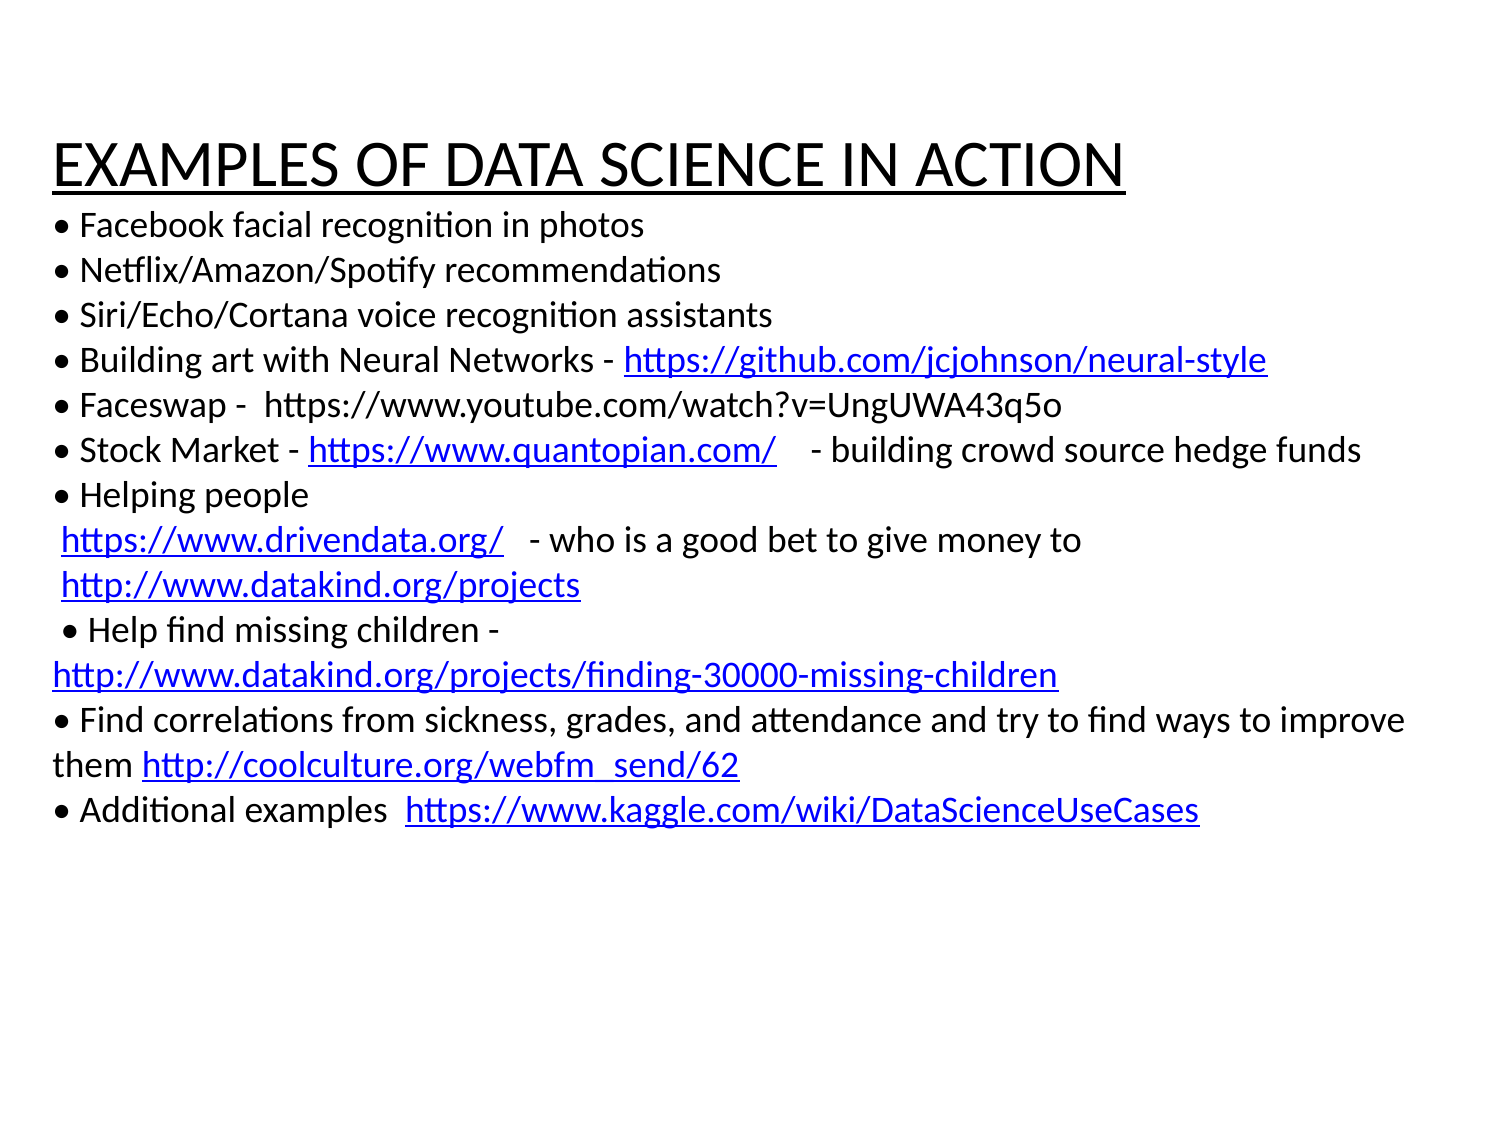

EXAMPLES OF DATA SCIENCE IN ACTION
• Facebook facial recognition in photos
• Netflix/Amazon/Spotify recommendations
• Siri/Echo/Cortana voice recognition assistants
• Building art with Neural Networks - https://github.com/jcjohnson/neural-style
• Faceswap -  https://www.youtube.com/watch?v=UngUWA43q5o
• Stock Market - https://www.quantopian.com/	 - building crowd source hedge funds
• Helping people
 https://www.drivendata.org/   - who is a good bet to give money to
 http://www.datakind.org/projects
 • Help find missing children - http://www.datakind.org/projects/finding-30000-missing-children
• Find correlations from sickness, grades, and attendance and try to find ways to improve them http://coolculture.org/webfm_send/62
• Additional examples  https://www.kaggle.com/wiki/DataScienceUseCases